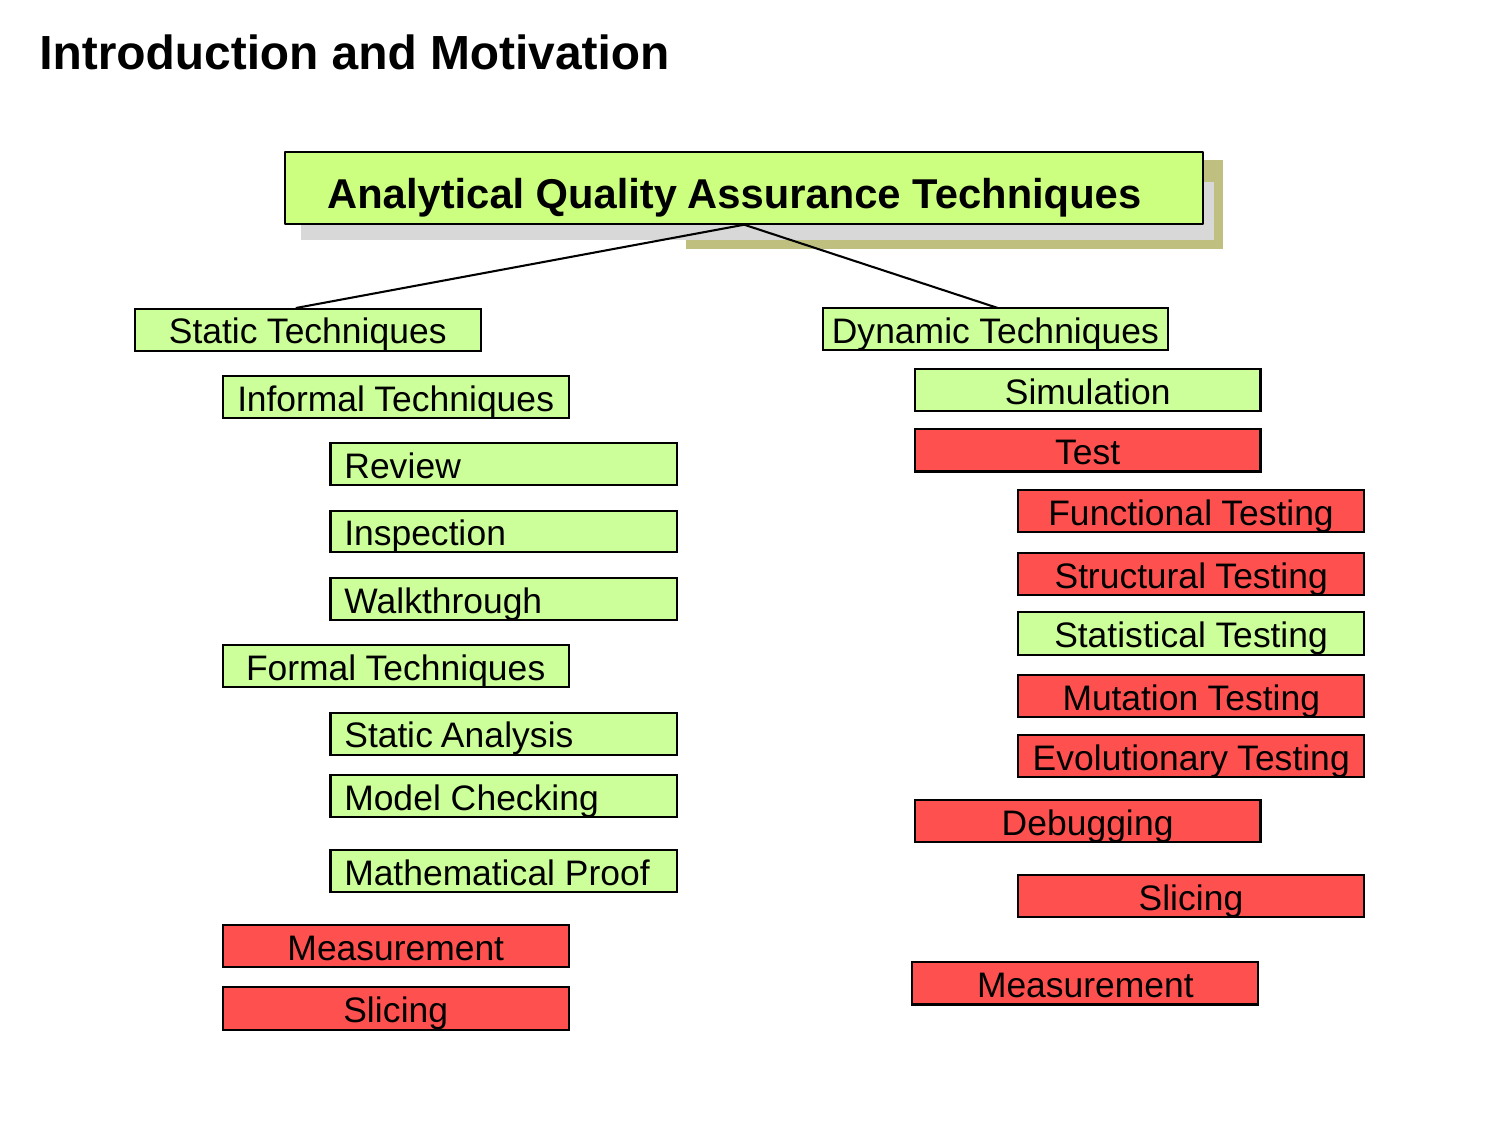

Introduction and Motivation

 Analytical Quality Assurance Techniques

Dynamic Techniques
Static Techniques
Simulation
Informal Techniques
Test
Review
Functional Testing
Inspection
Structural Testing
Walkthrough
Statistical Testing
Formal Techniques
Mutation Testing
Static Analysis
Evolutionary Testing
Model Checking
Debugging
Mathematical Proof
Slicing
Measurement
Measurement
Slicing